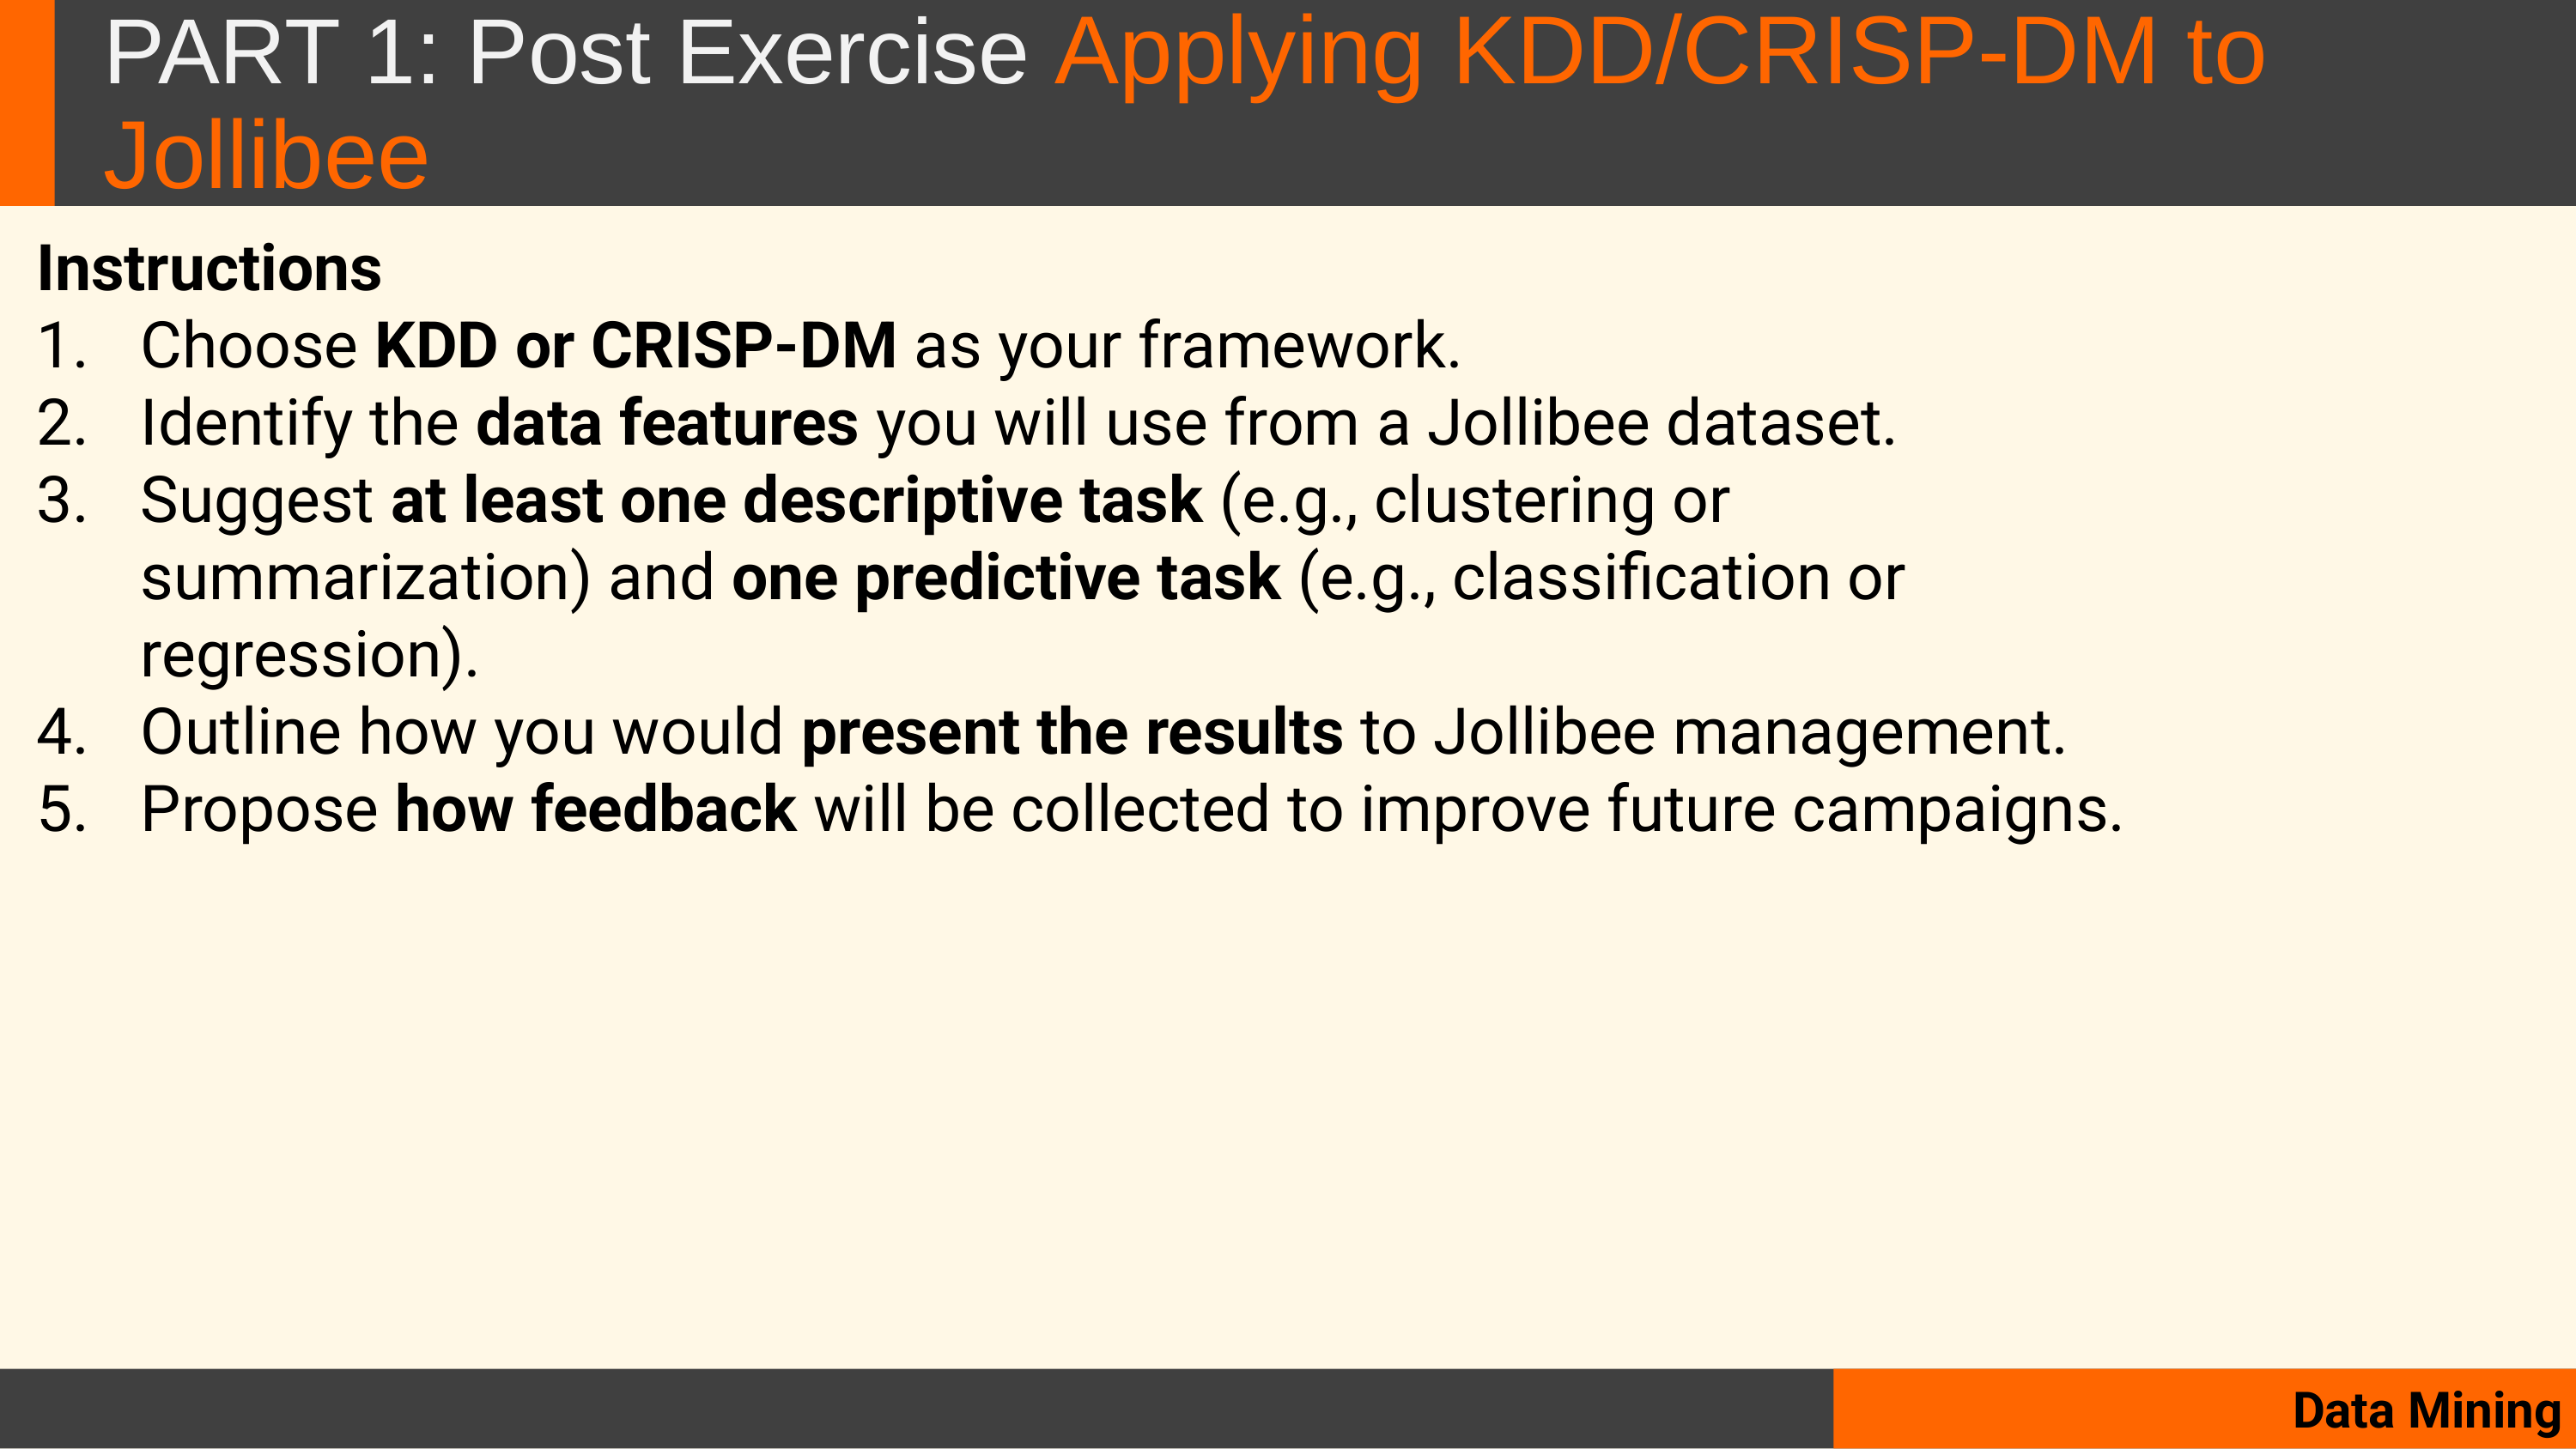

# PART 1: Post Exercise Applying KDD/CRISP-DM to Jollibee
Instructions
Choose KDD or CRISP-DM as your framework.
Identify the data features you will use from a Jollibee dataset.
Suggest at least one descriptive task (e.g., clustering or summarization) and one predictive task (e.g., classification or regression).
Outline how you would present the results to Jollibee management.
Propose how feedback will be collected to improve future campaigns.
Data Mining